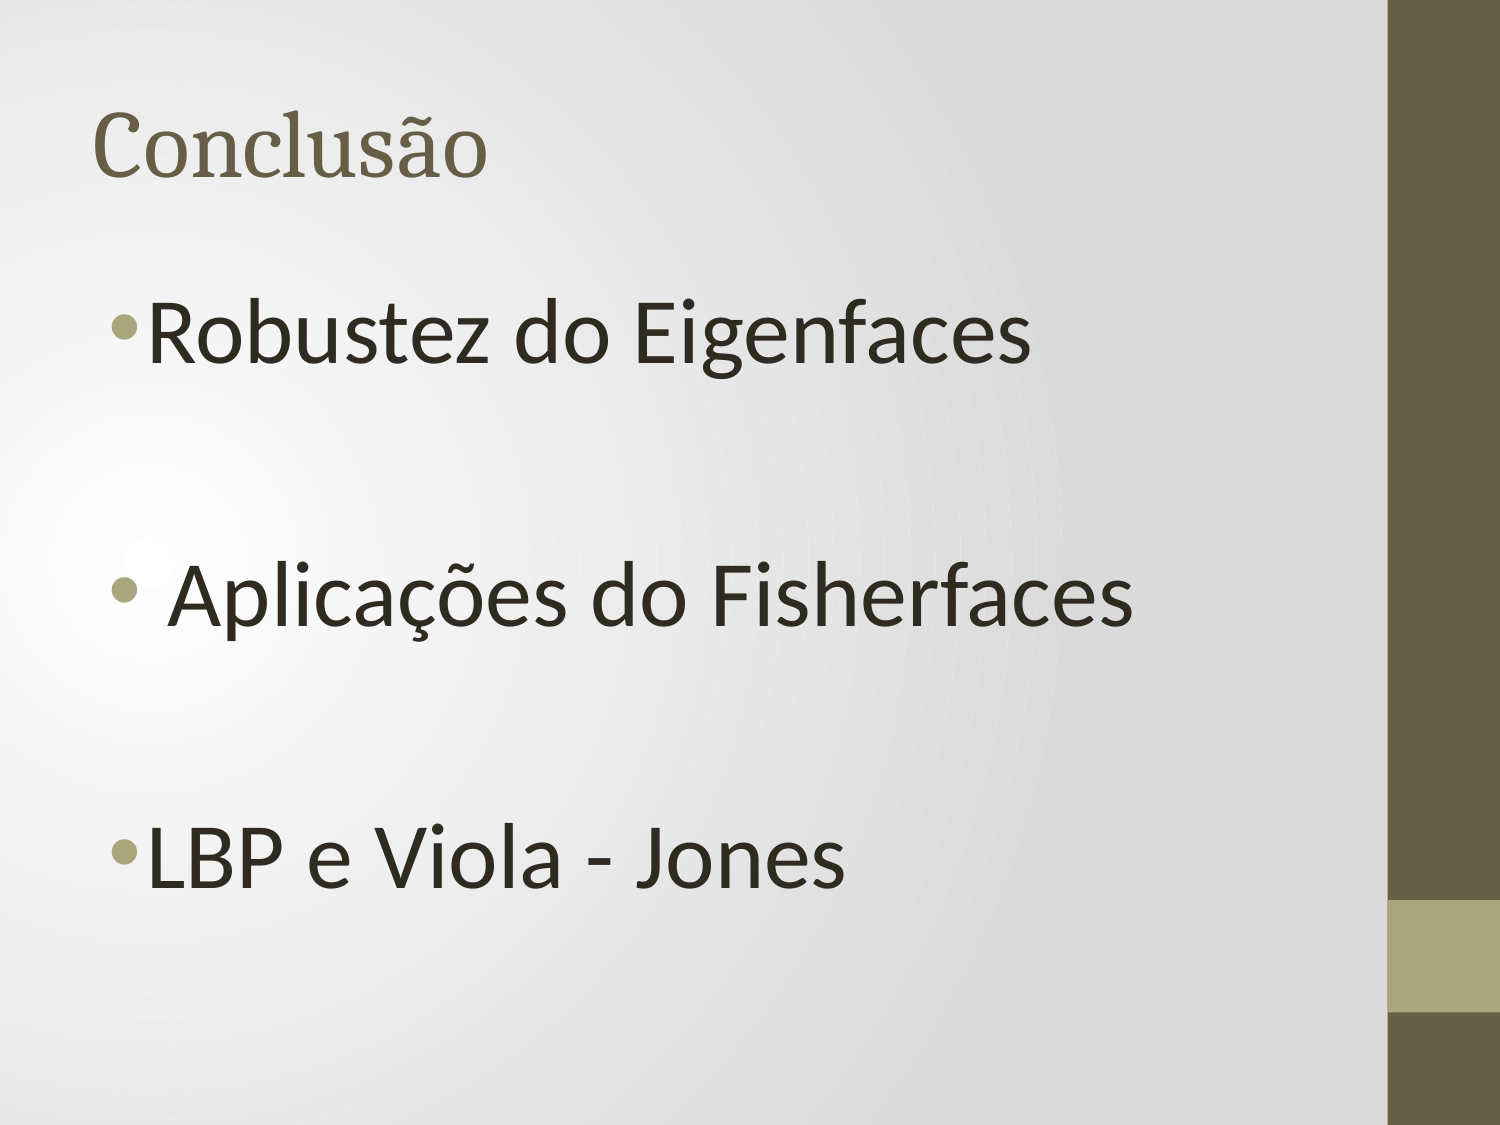

# Conclusão
Robustez do Eigenfaces

 Aplicações do Fisherfaces

LBP e Viola - Jones